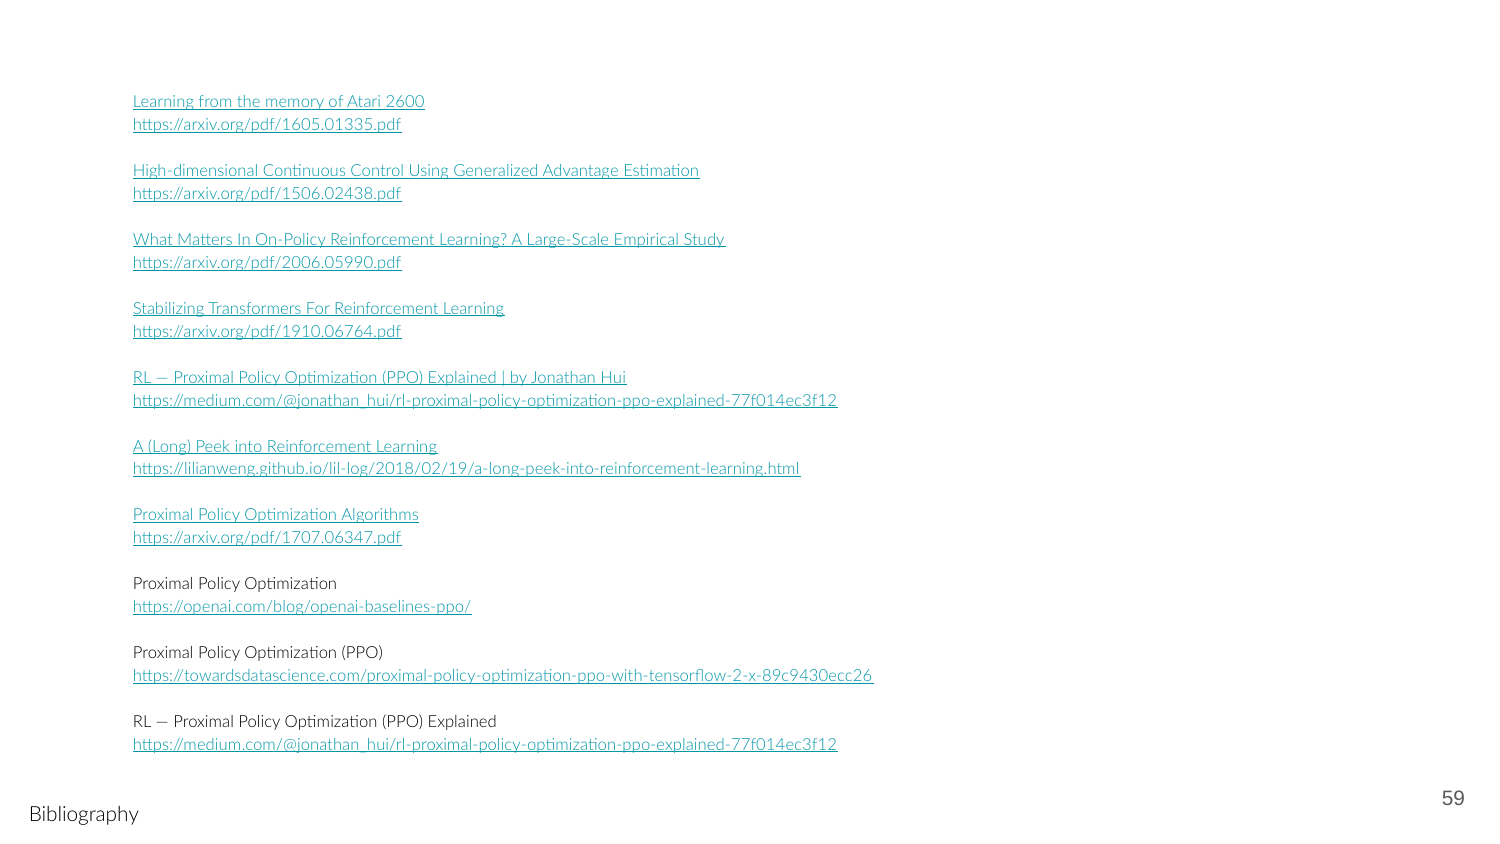

Learning from the memory of Atari 2600
https://arxiv.org/pdf/1605.01335.pdf

High-dimensional Continuous Control Using Generalized Advantage Estimation
https://arxiv.org/pdf/1506.02438.pdf

What Matters In On-Policy Reinforcement Learning? A Large-Scale Empirical Study
https://arxiv.org/pdf/2006.05990.pdf

Stabilizing Transformers For Reinforcement Learning
https://arxiv.org/pdf/1910.06764.pdf

RL — Proximal Policy Optimization (PPO) Explained | by Jonathan Hui
https://medium.com/@jonathan_hui/rl-proximal-policy-optimization-ppo-explained-77f014ec3f12

A (Long) Peek into Reinforcement Learning
https://lilianweng.github.io/lil-log/2018/02/19/a-long-peek-into-reinforcement-learning.html

Proximal Policy Optimization Algorithms
https://arxiv.org/pdf/1707.06347.pdf

Proximal Policy Optimization
https://openai.com/blog/openai-baselines-ppo/

Proximal Policy Optimization (PPO)
https://towardsdatascience.com/proximal-policy-optimization-ppo-with-tensorflow-2-x-89c9430ecc26

RL — Proximal Policy Optimization (PPO) Explained
https://medium.com/@jonathan_hui/rl-proximal-policy-optimization-ppo-explained-77f014ec3f12

59
Bibliography